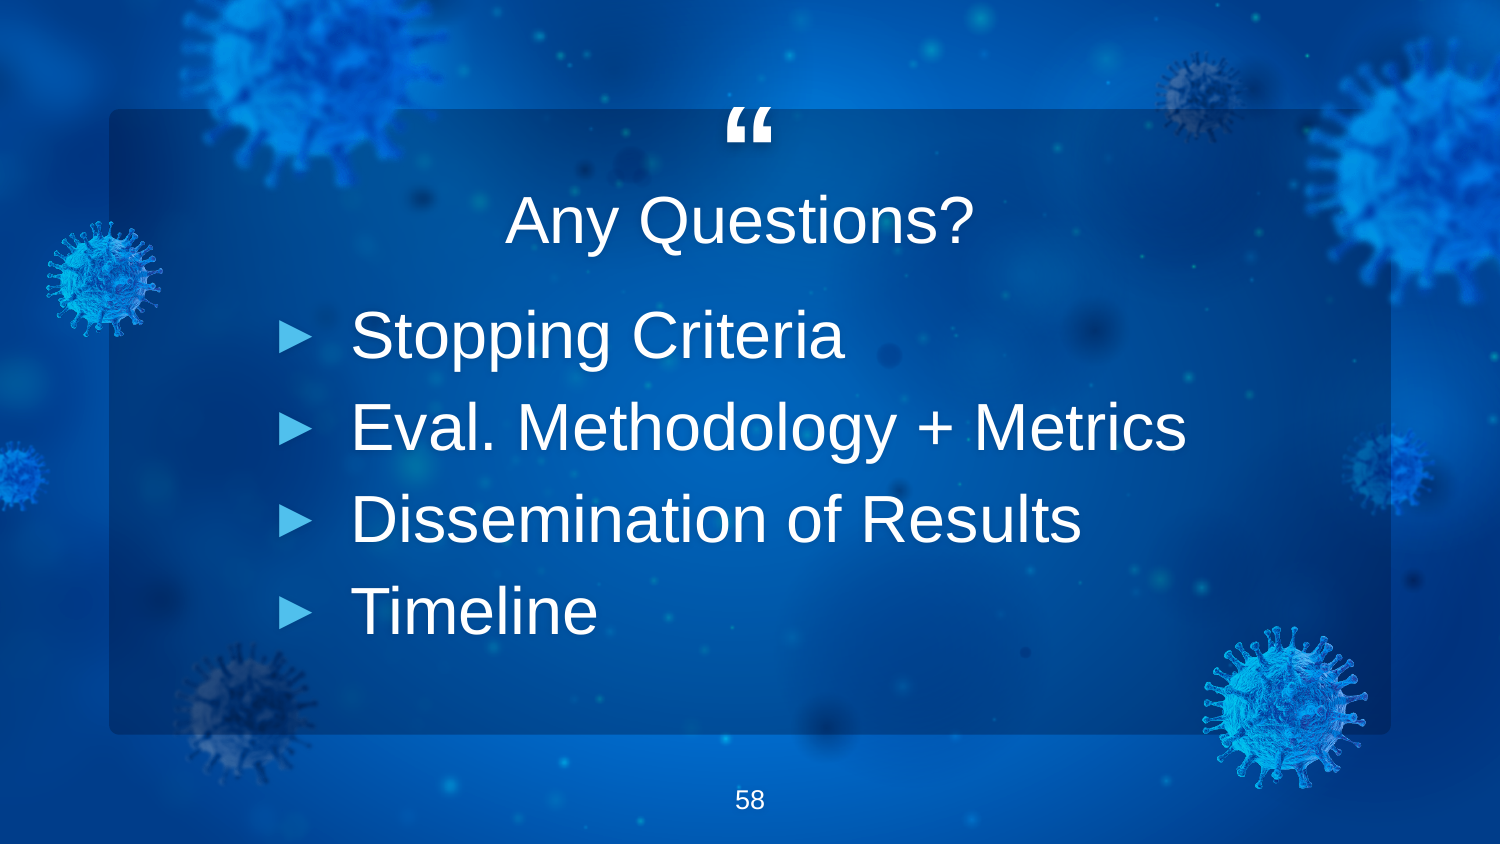

Any Questions?

Stopping Criteria
Eval. Methodology + Metrics
Dissemination of Results
Timeline

58